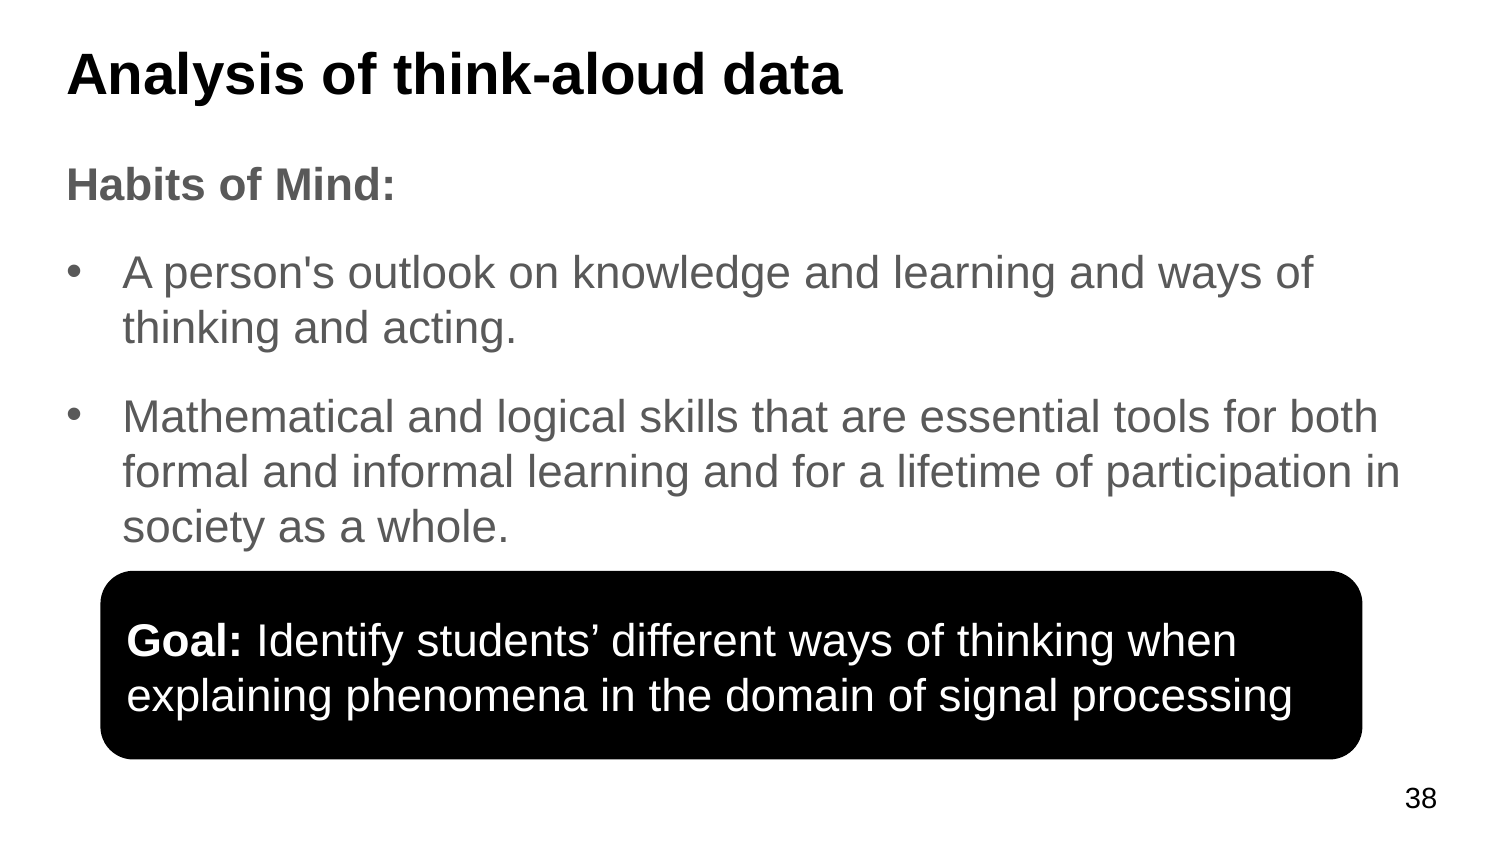

# Analysis of think-aloud data
Habits of Mind:
A person's outlook on knowledge and learning and ways of thinking and acting.
Mathematical and logical skills that are essential tools for both formal and informal learning and for a lifetime of participation in society as a whole.
Goal: Identify students’ different ways of thinking when explaining phenomena in the domain of signal processing
38